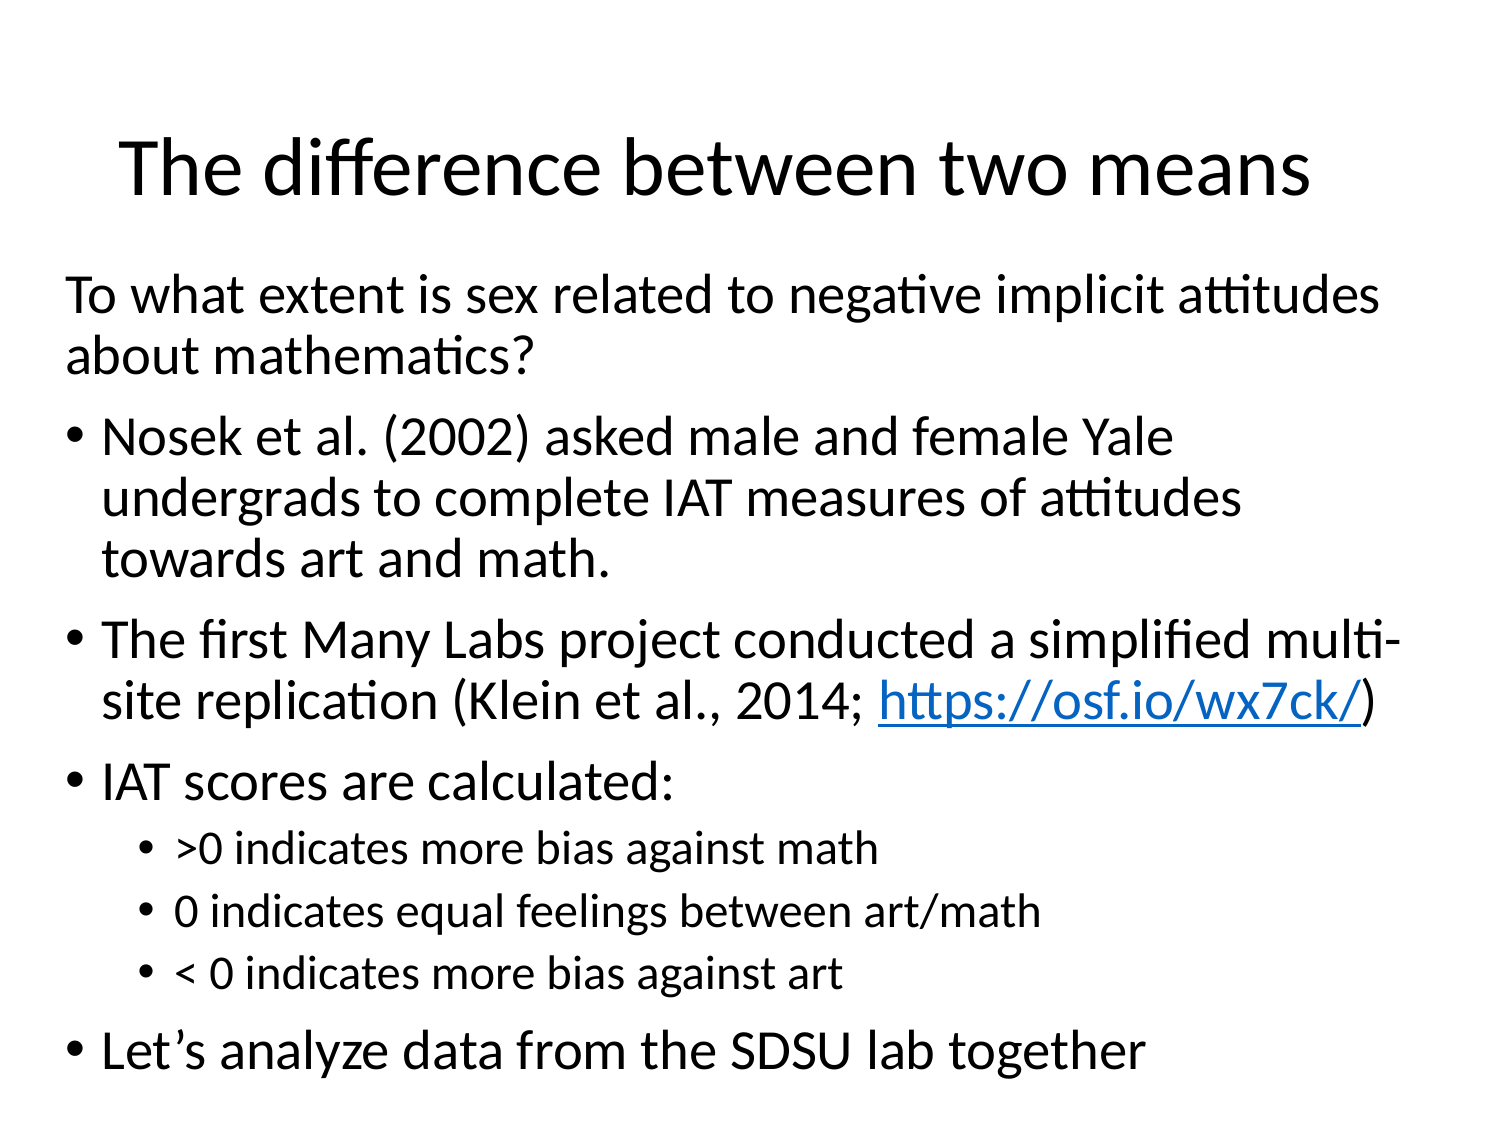

# The difference between two means
To what extent is sex related to negative implicit attitudes about mathematics?
Nosek et al. (2002) asked male and female Yale undergrads to complete IAT measures of attitudes towards art and math.
The first Many Labs project conducted a simplified multi-site replication (Klein et al., 2014; https://osf.io/wx7ck/)
IAT scores are calculated:
>0 indicates more bias against math
0 indicates equal feelings between art/math
< 0 indicates more bias against art
Let’s analyze data from the SDSU lab together